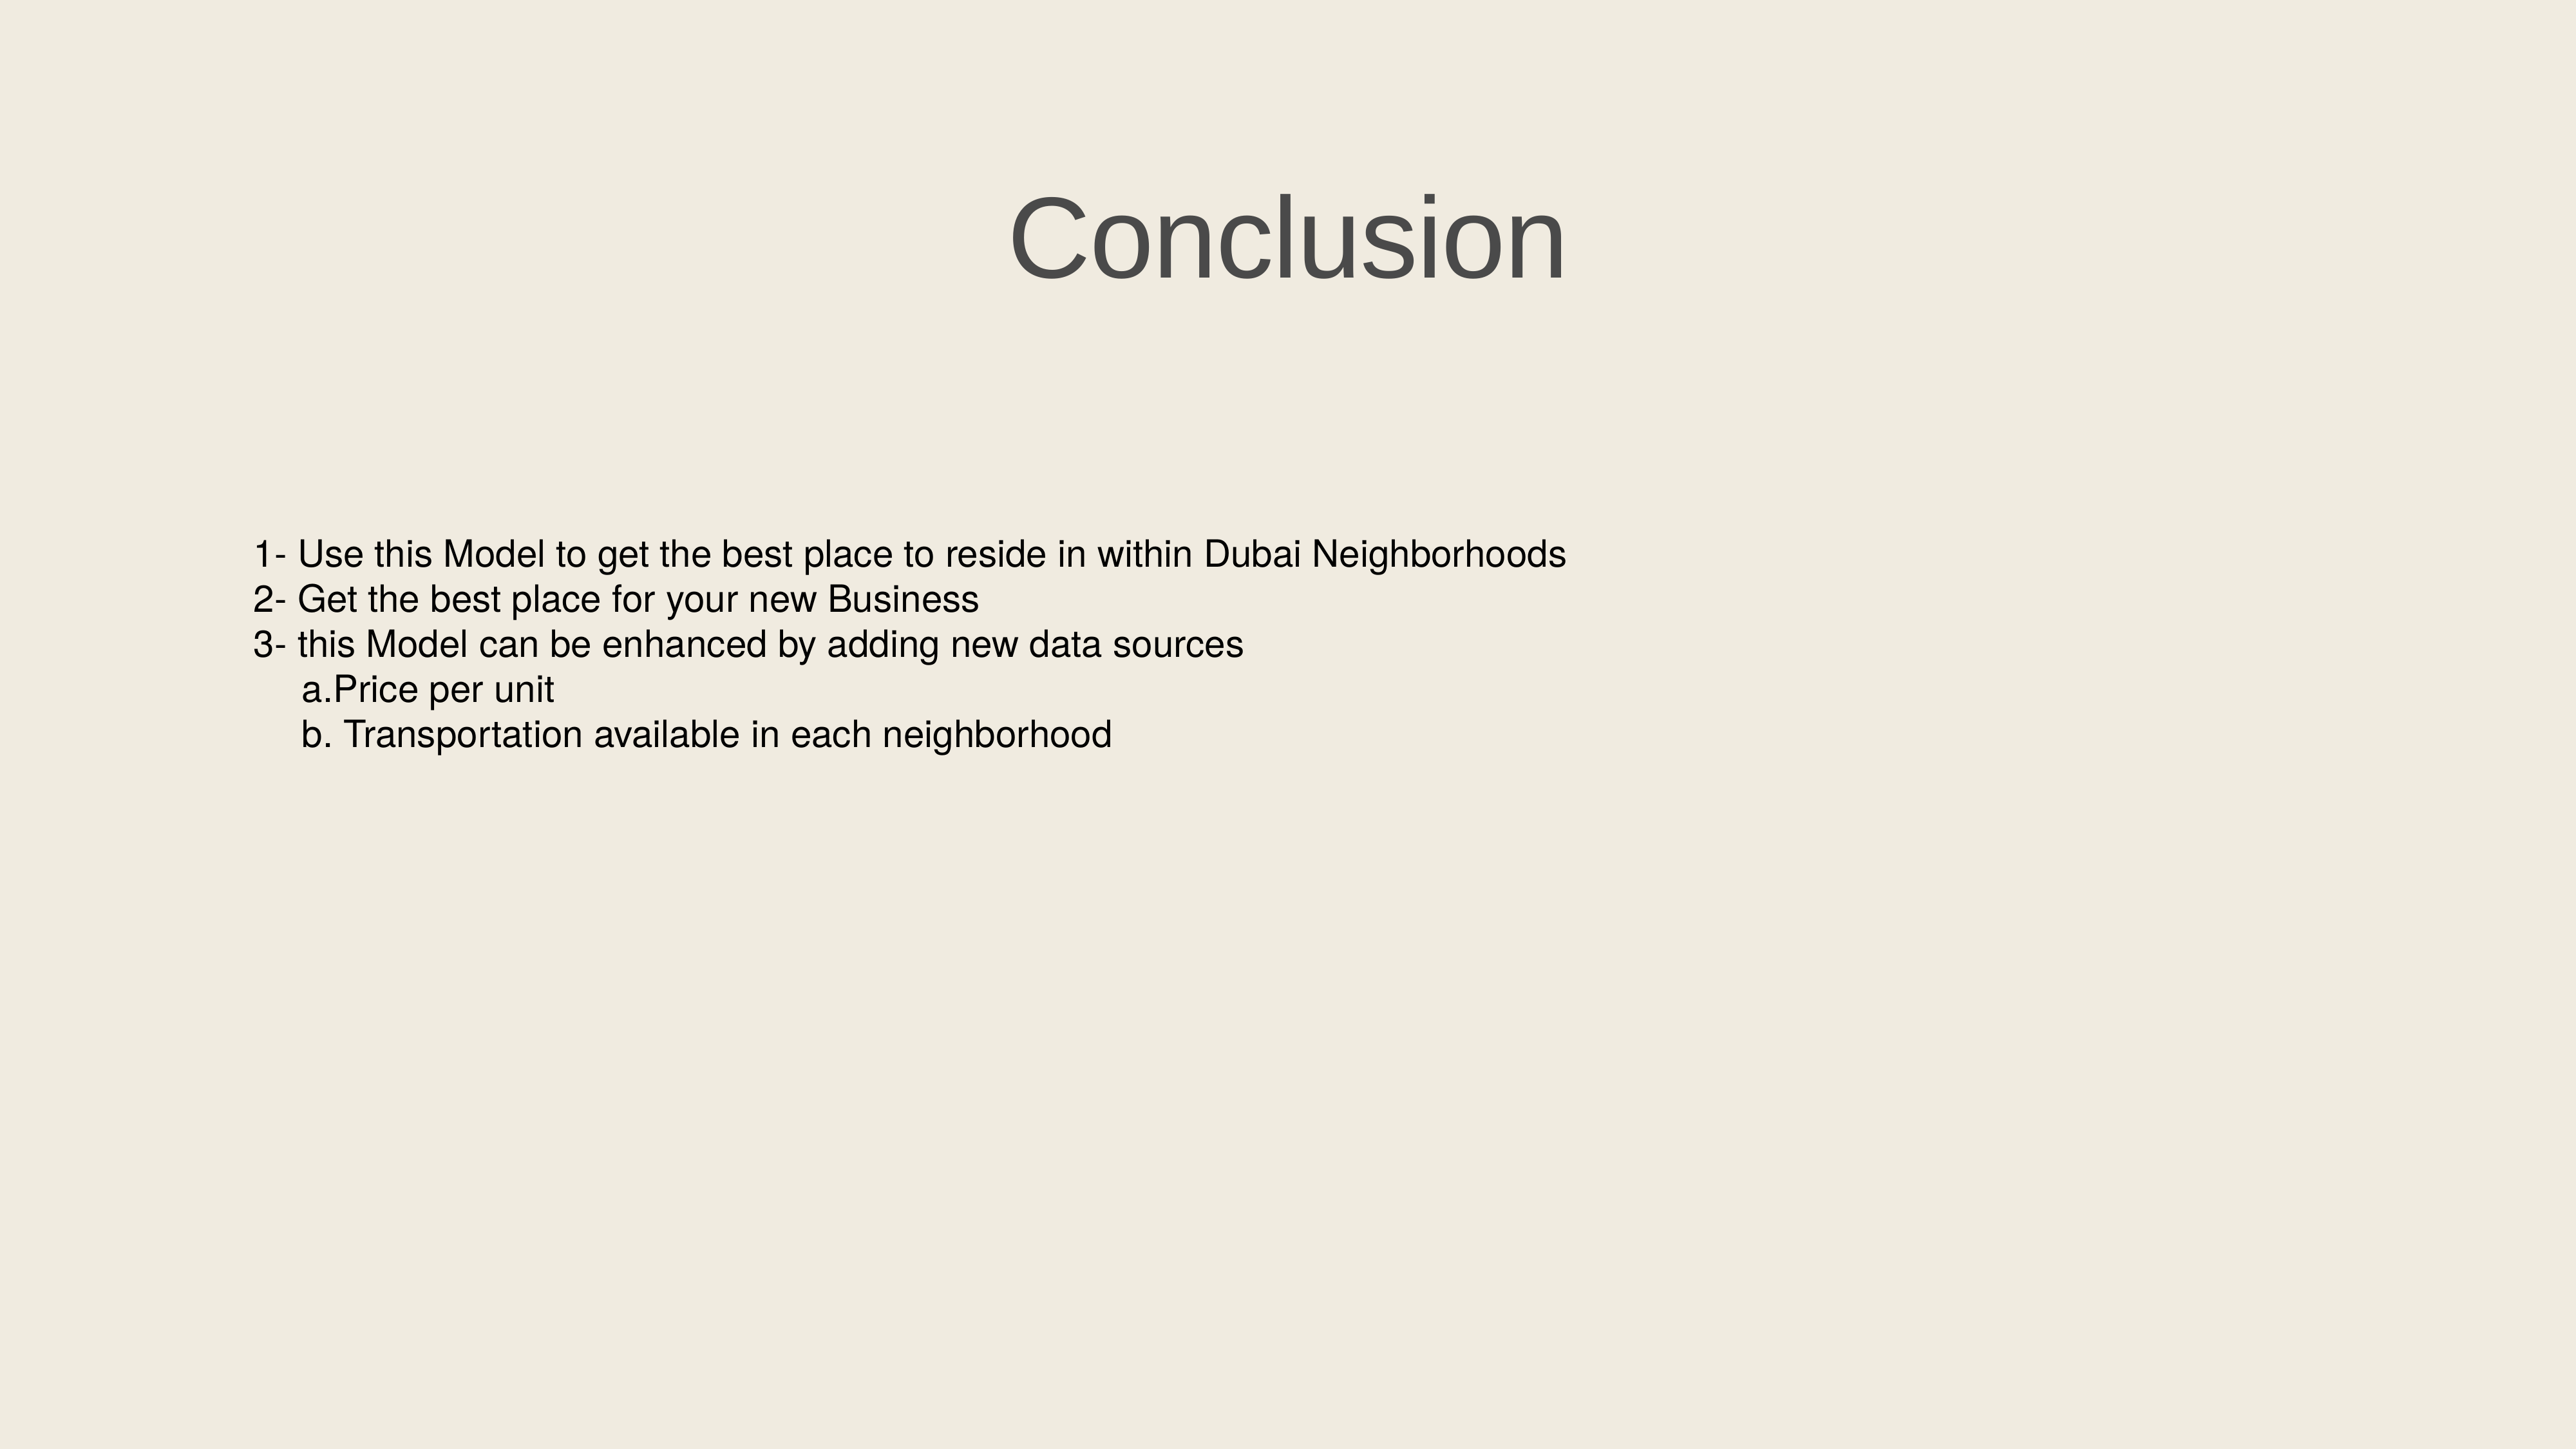

Conclusion
1- Use this Model to get the best place to reside in within Dubai Neighborhoods
2- Get the best place for your new Business
3- this Model can be enhanced by adding new data sources
a.Price per unit
b. Transportation available in each neighborhood